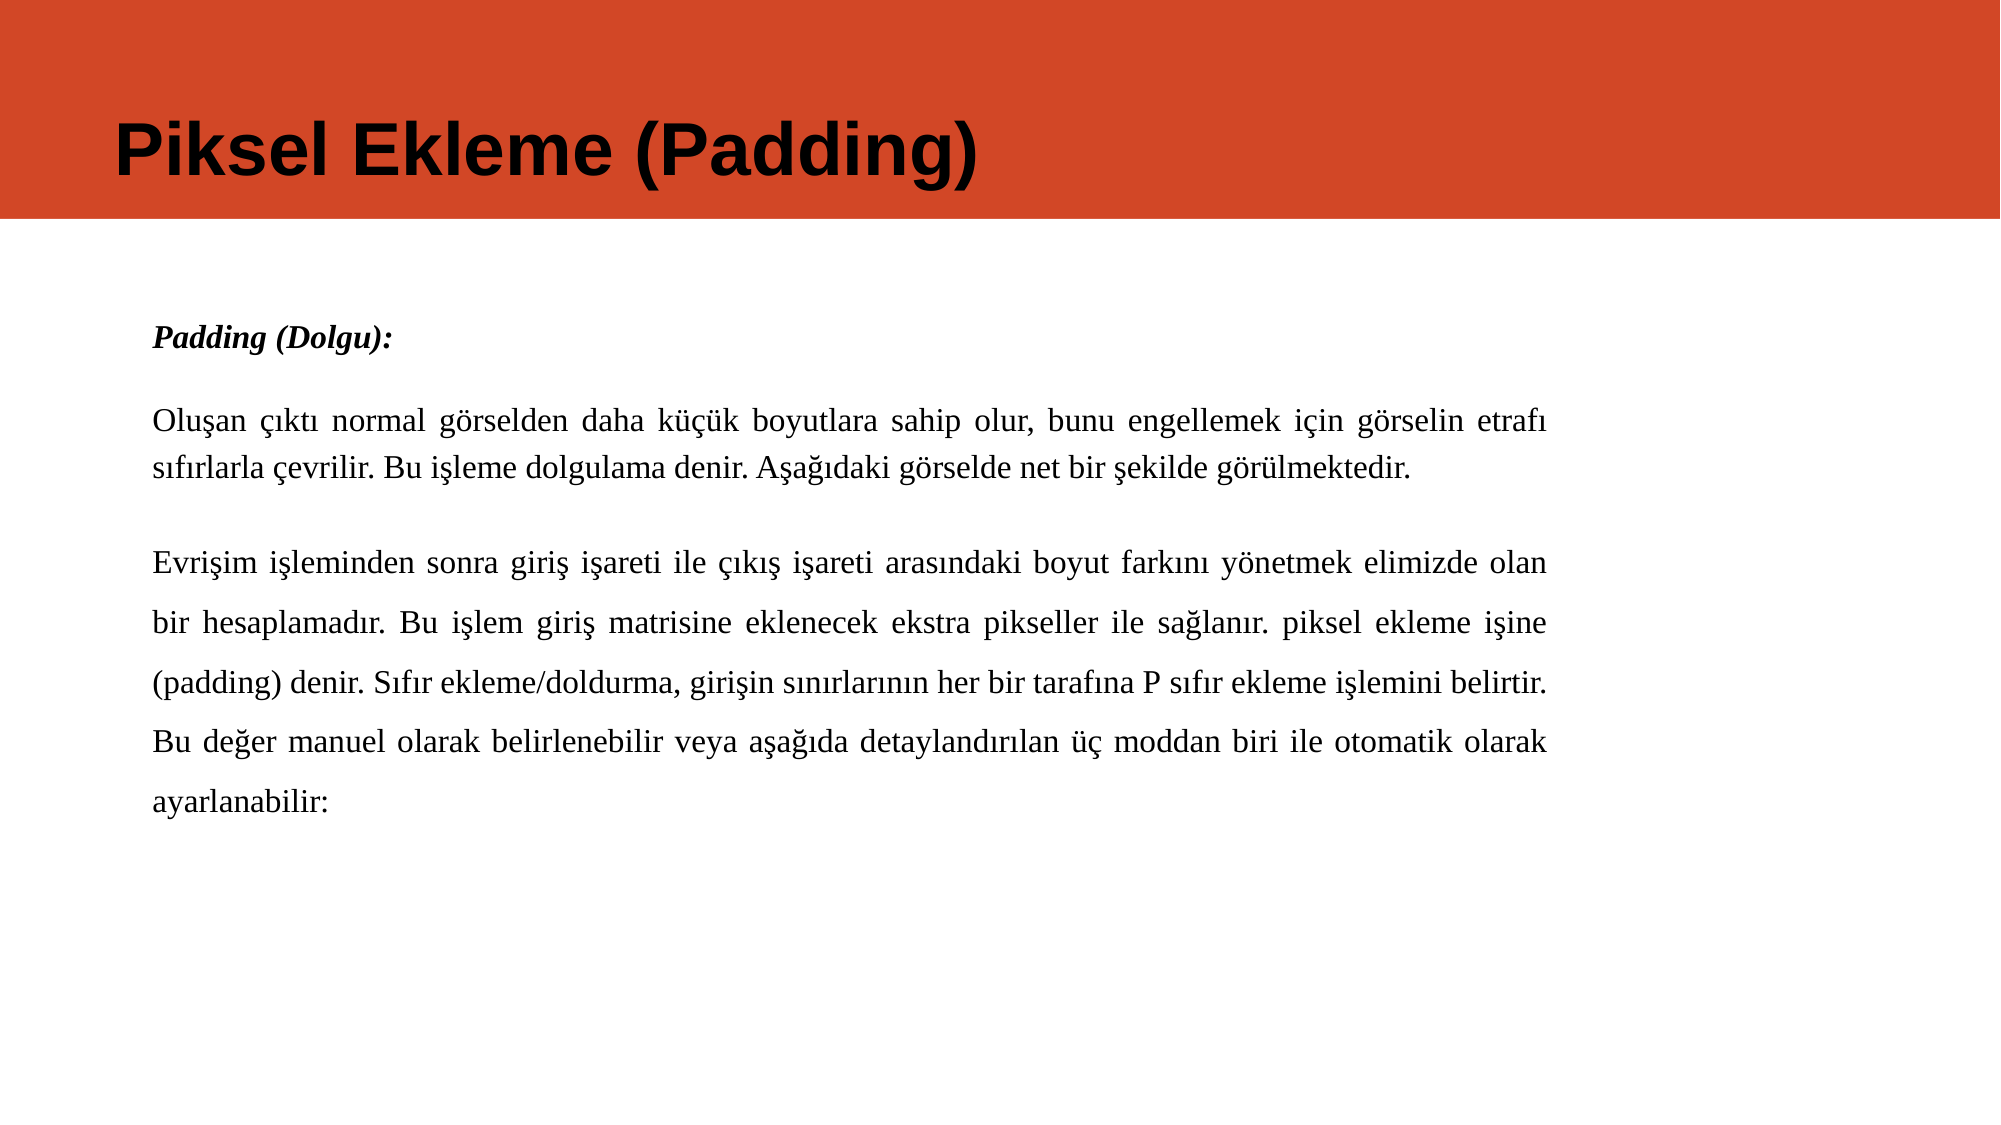

# Piksel Ekleme (Padding)
Padding (Dolgu):
Oluşan çıktı normal görselden daha küçük boyutlara sahip olur, bunu engellemek için görselin etrafı sıfırlarla çevrilir. Bu işleme dolgulama denir. Aşağıdaki görselde net bir şekilde görülmektedir.
Evrişim işleminden sonra giriş işareti ile çıkış işareti arasındaki boyut farkını yönetmek elimizde olan bir hesaplamadır. Bu işlem giriş matrisine eklenecek ekstra pikseller ile sağlanır. piksel ekleme işine (padding) denir. Sıfır ekleme/doldurma, girişin sınırlarının her bir tarafına P sıfır ekleme işlemini belirtir. Bu değer manuel olarak belirlenebilir veya aşağıda detaylandırılan üç moddan biri ile otomatik olarak ayarlanabilir: